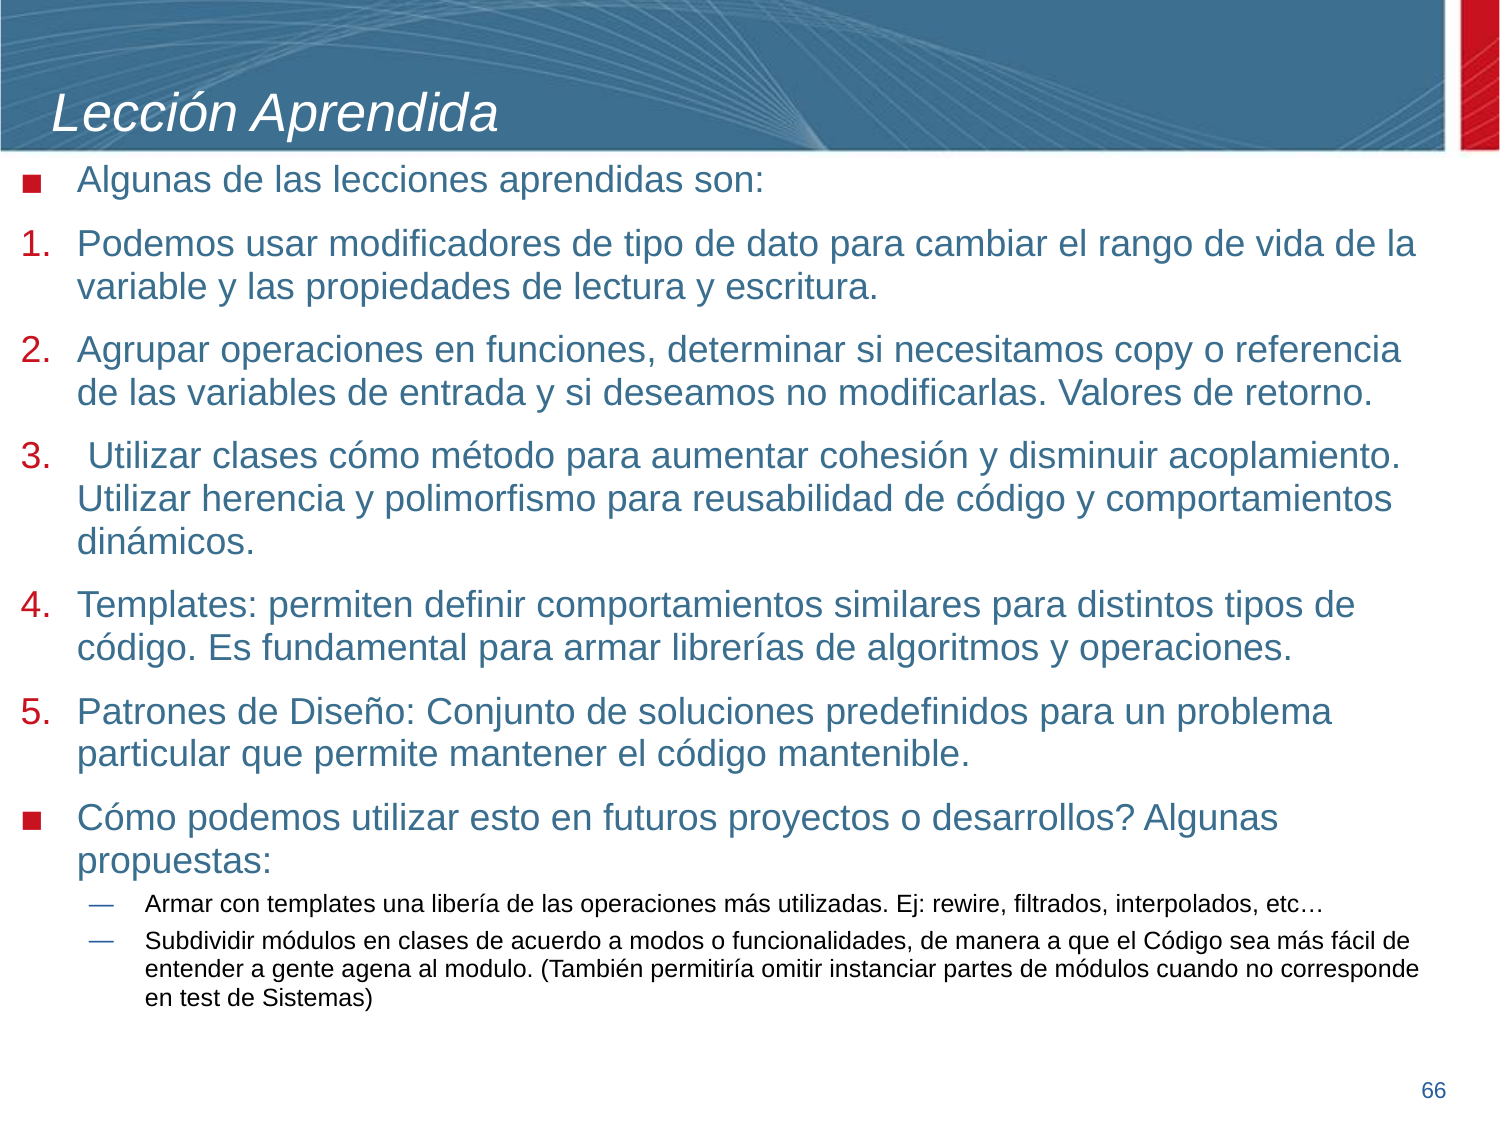

# Lección Aprendida
Algunas de las lecciones aprendidas son:
Podemos usar modificadores de tipo de dato para cambiar el rango de vida de la variable y las propiedades de lectura y escritura.
Agrupar operaciones en funciones, determinar si necesitamos copy o referencia de las variables de entrada y si deseamos no modificarlas. Valores de retorno.
 Utilizar clases cómo método para aumentar cohesión y disminuir acoplamiento. Utilizar herencia y polimorfismo para reusabilidad de código y comportamientos dinámicos.
Templates: permiten definir comportamientos similares para distintos tipos de código. Es fundamental para armar librerías de algoritmos y operaciones.
Patrones de Diseño: Conjunto de soluciones predefinidos para un problema particular que permite mantener el código mantenible.
Cómo podemos utilizar esto en futuros proyectos o desarrollos? Algunas propuestas:
Armar con templates una libería de las operaciones más utilizadas. Ej: rewire, filtrados, interpolados, etc…
Subdividir módulos en clases de acuerdo a modos o funcionalidades, de manera a que el Código sea más fácil de entender a gente agena al modulo. (También permitiría omitir instanciar partes de módulos cuando no corresponde en test de Sistemas)
66